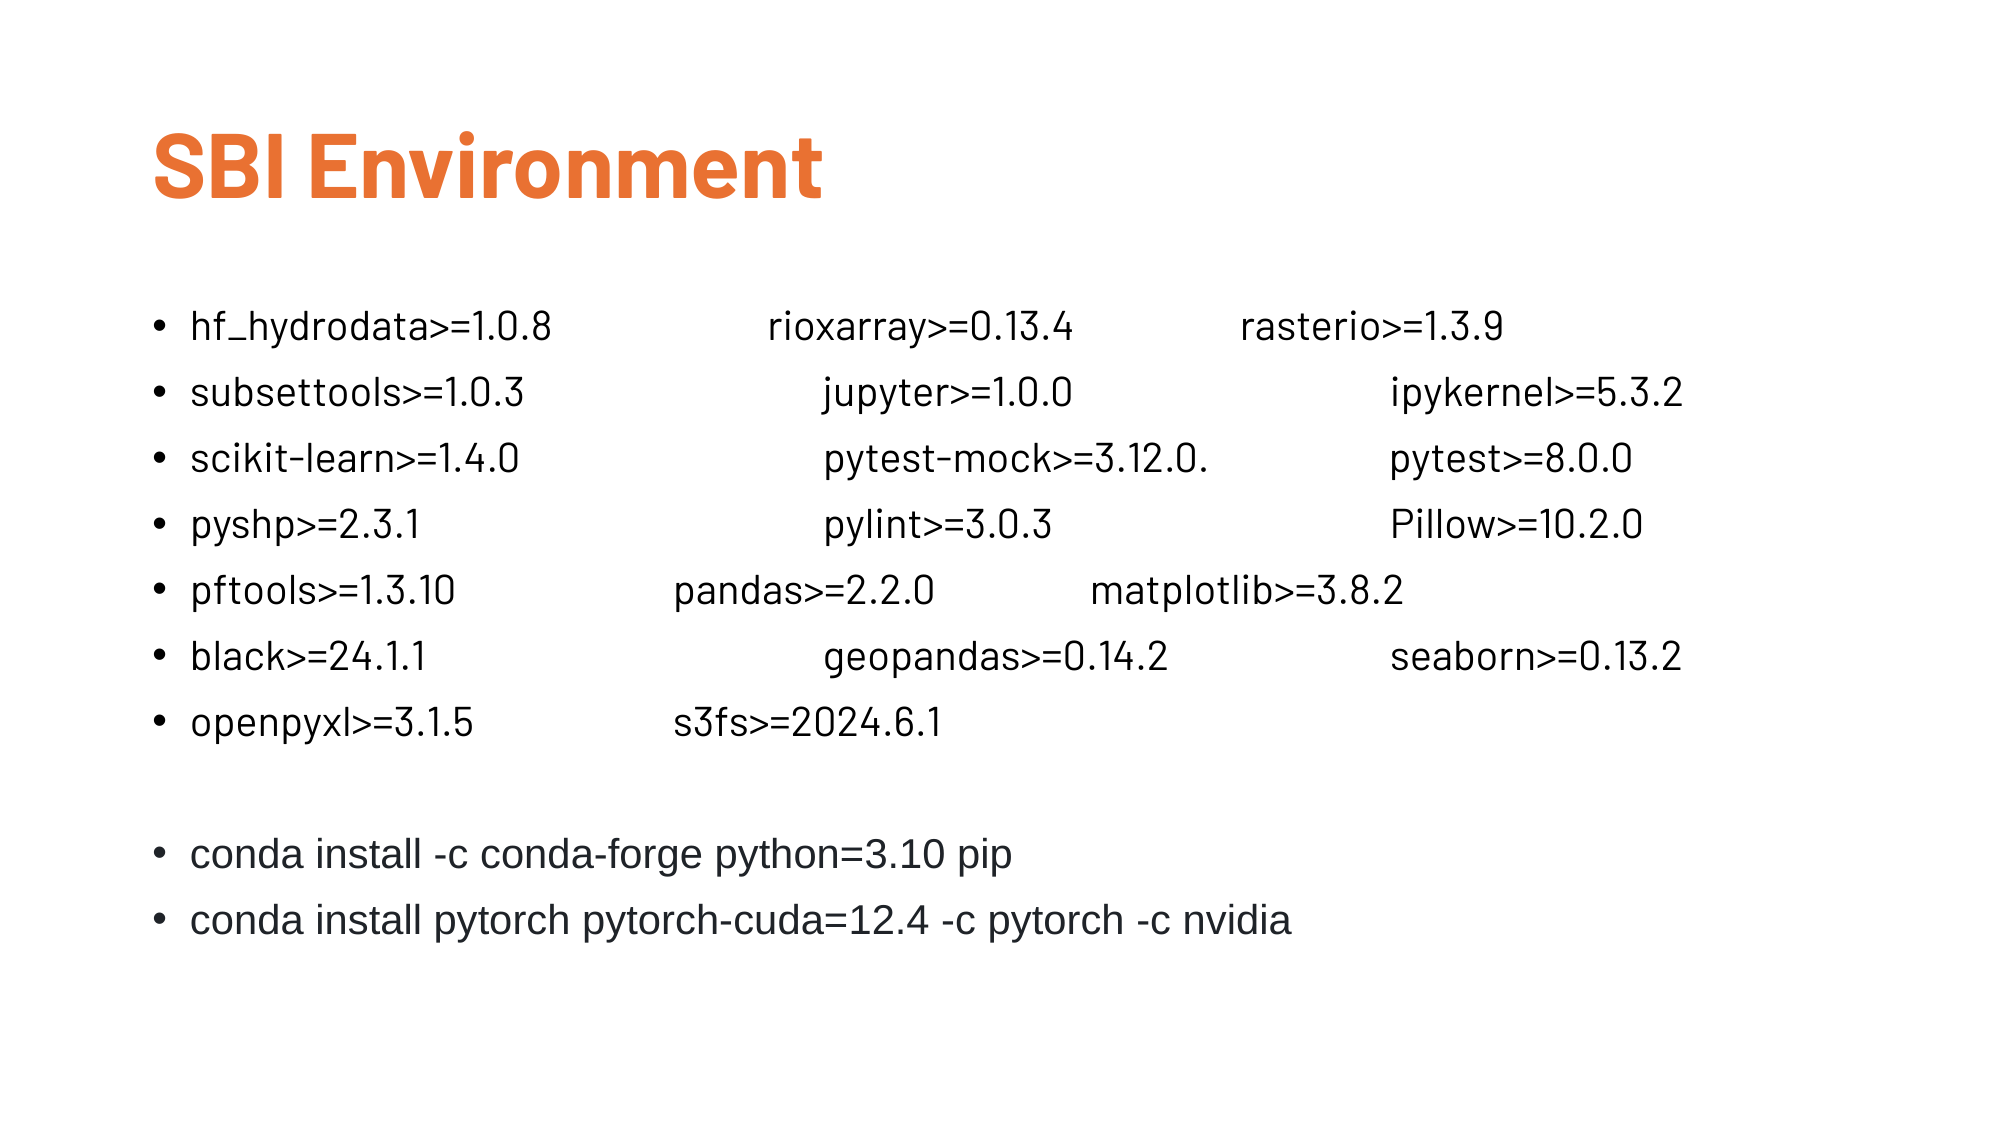

# SBI Environment
hf_hydrodata>=1.0.8                          rioxarray>=0.13.4		rasterio>=1.3.9
subsettools>=1.0.3		    jupyter>=1.0.0			ipykernel>=5.3.2
scikit-learn>=1.4.0 		    pytest-mock>=3.12.0. 	                  pytest>=8.0.0
pyshp>=2.3.1			    pylint>=3.0.3			Pillow>=10.2.0
pftools>=1.3.10		    pandas>=2.2.0		matplotlib>=3.8.2
black>=24.1.1			    geopandas>=0.14.2		seaborn>=0.13.2
openpyxl>=3.1.5		    s3fs>=2024.6.1

conda install -c conda-forge python=3.10 pip
conda install pytorch pytorch-cuda=12.4 -c pytorch -c nvidia